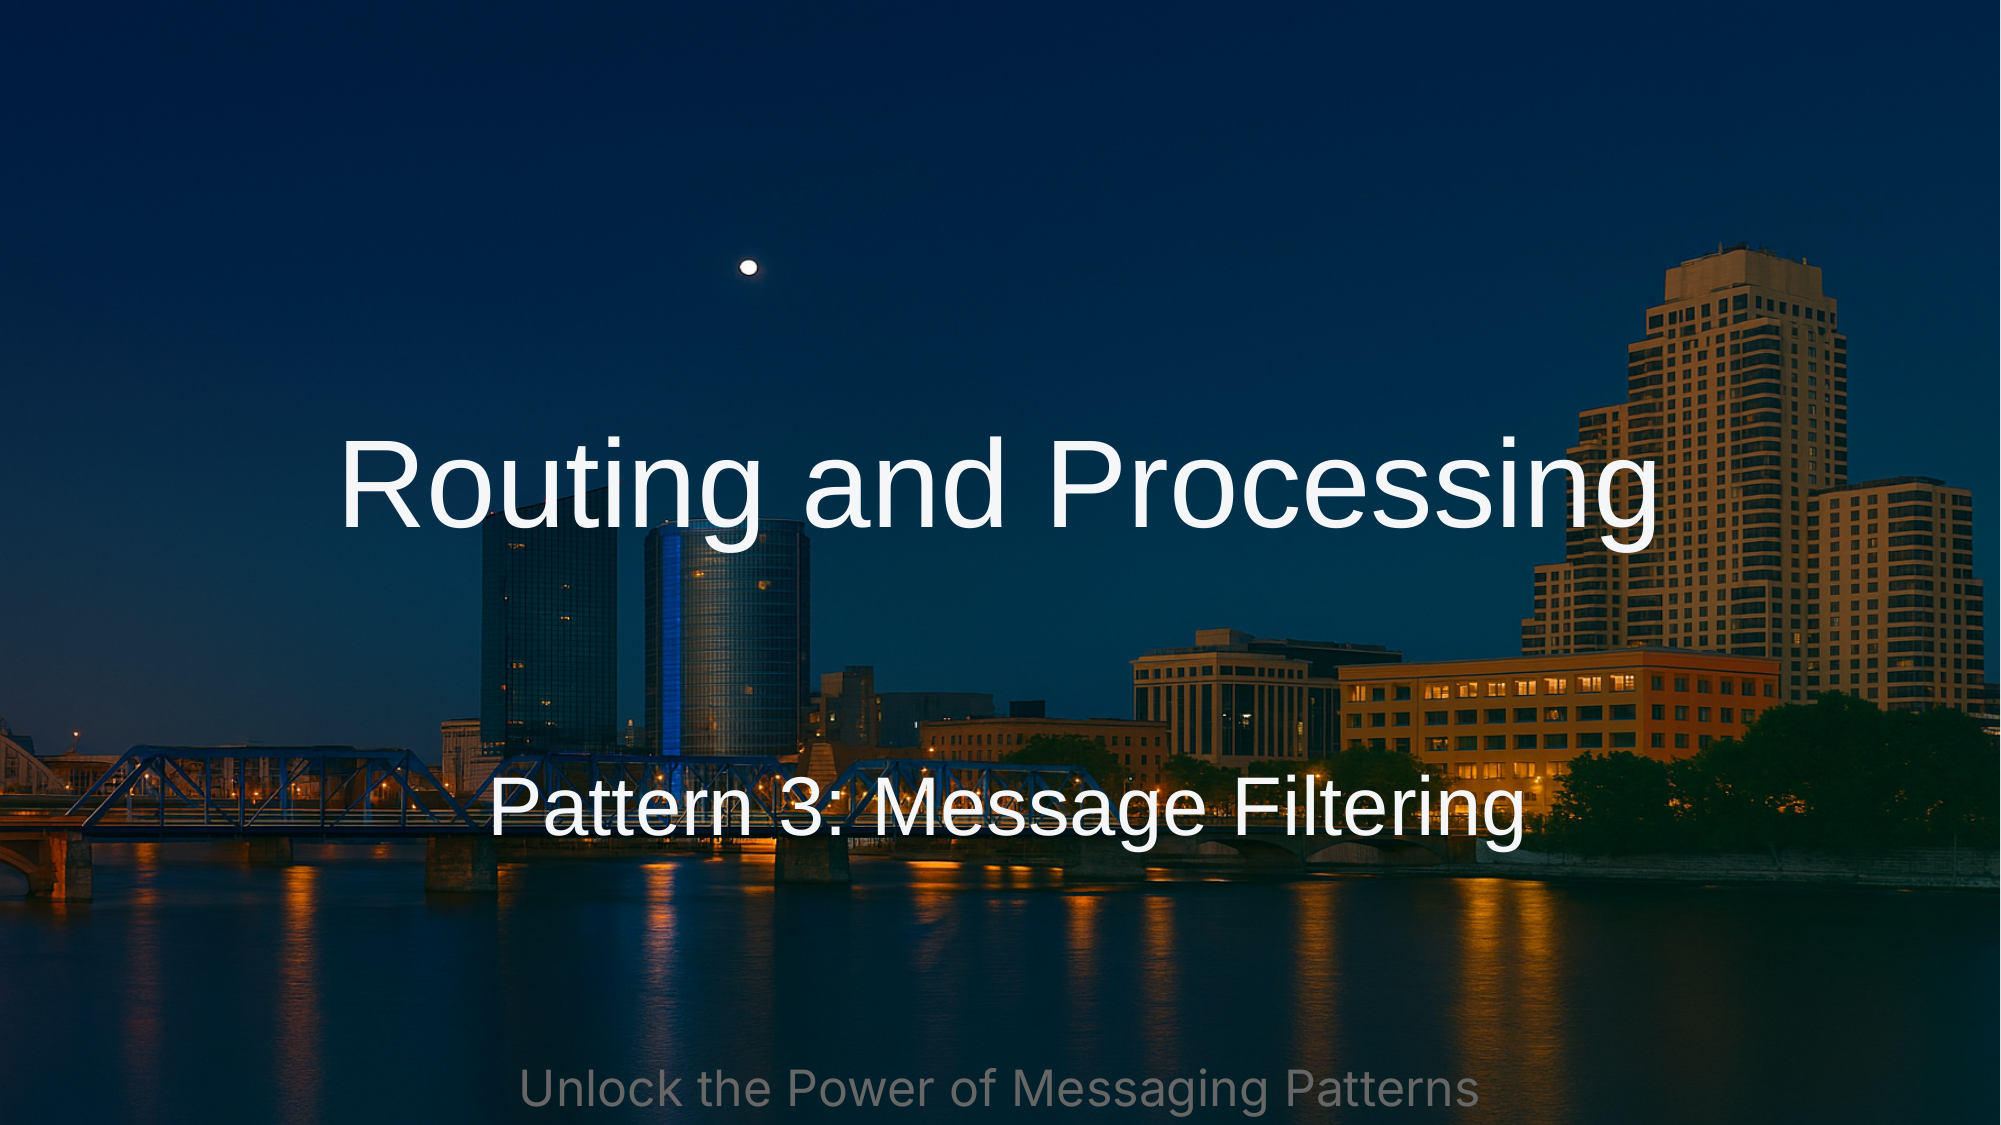

# Routing and Processing
Pattern 3: Message Filtering